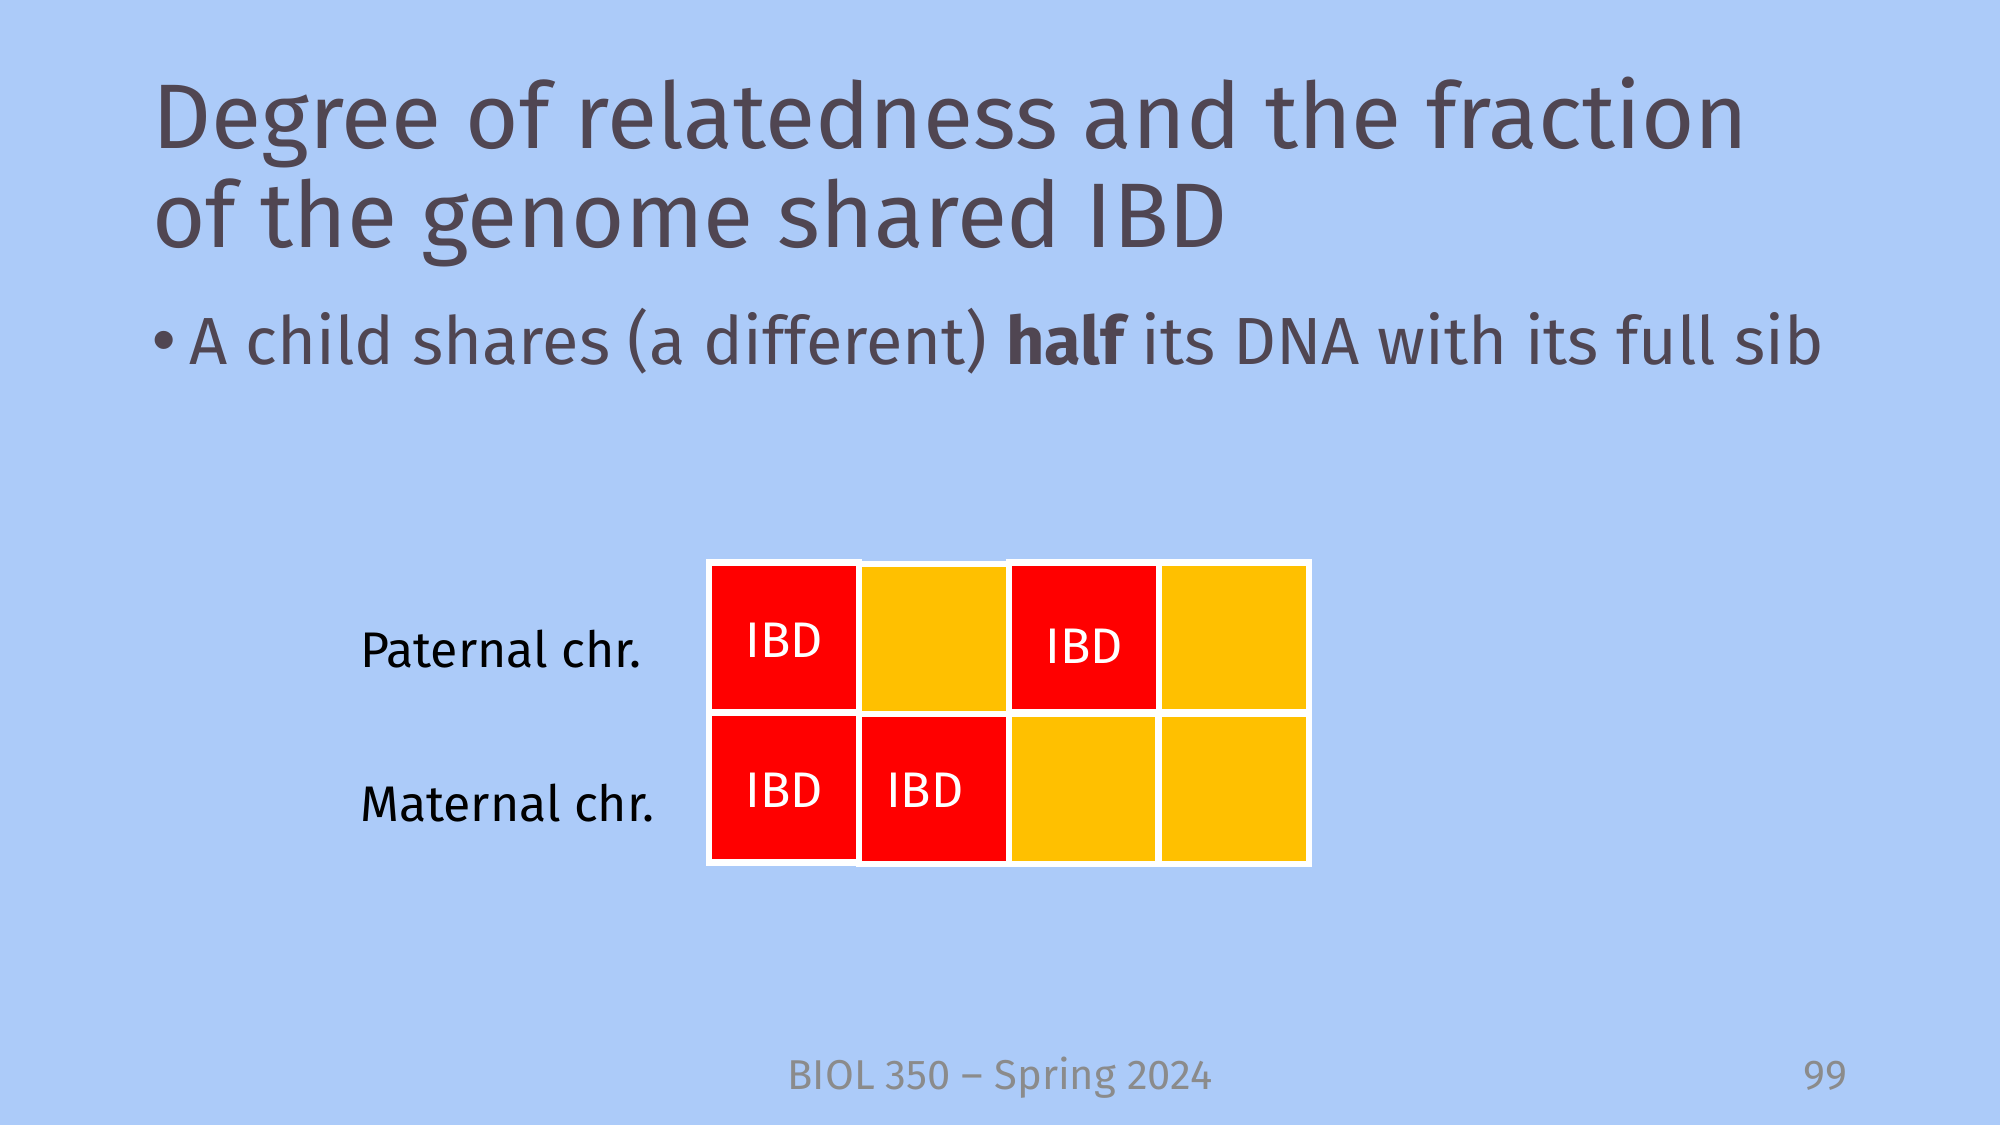

# Degree of relatedness and the fraction of the genome shared IBD
A child shares (a different) half its DNA with its full sib

IBD
IBD
Paternal chr.

IBD
IBD
Maternal chr.
BIOL 350 – Spring 2024
99